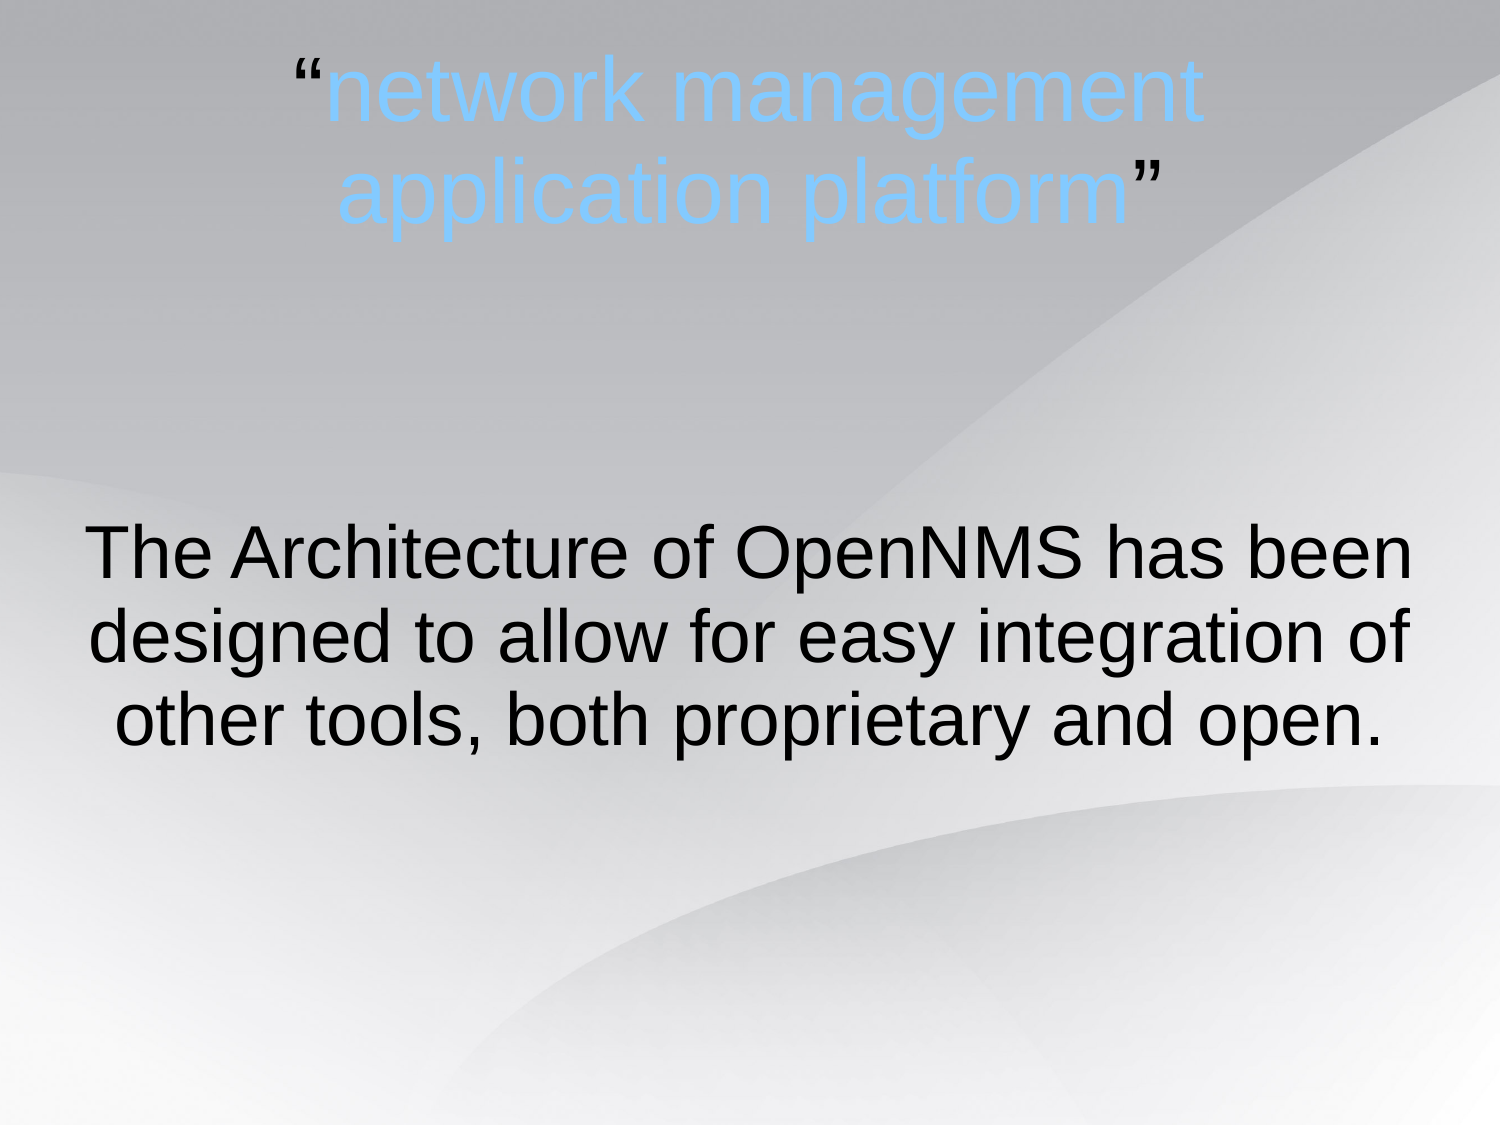

“network management application platform”
The Architecture of OpenNMS has been designed to allow for easy integration of other tools, both proprietary and open.